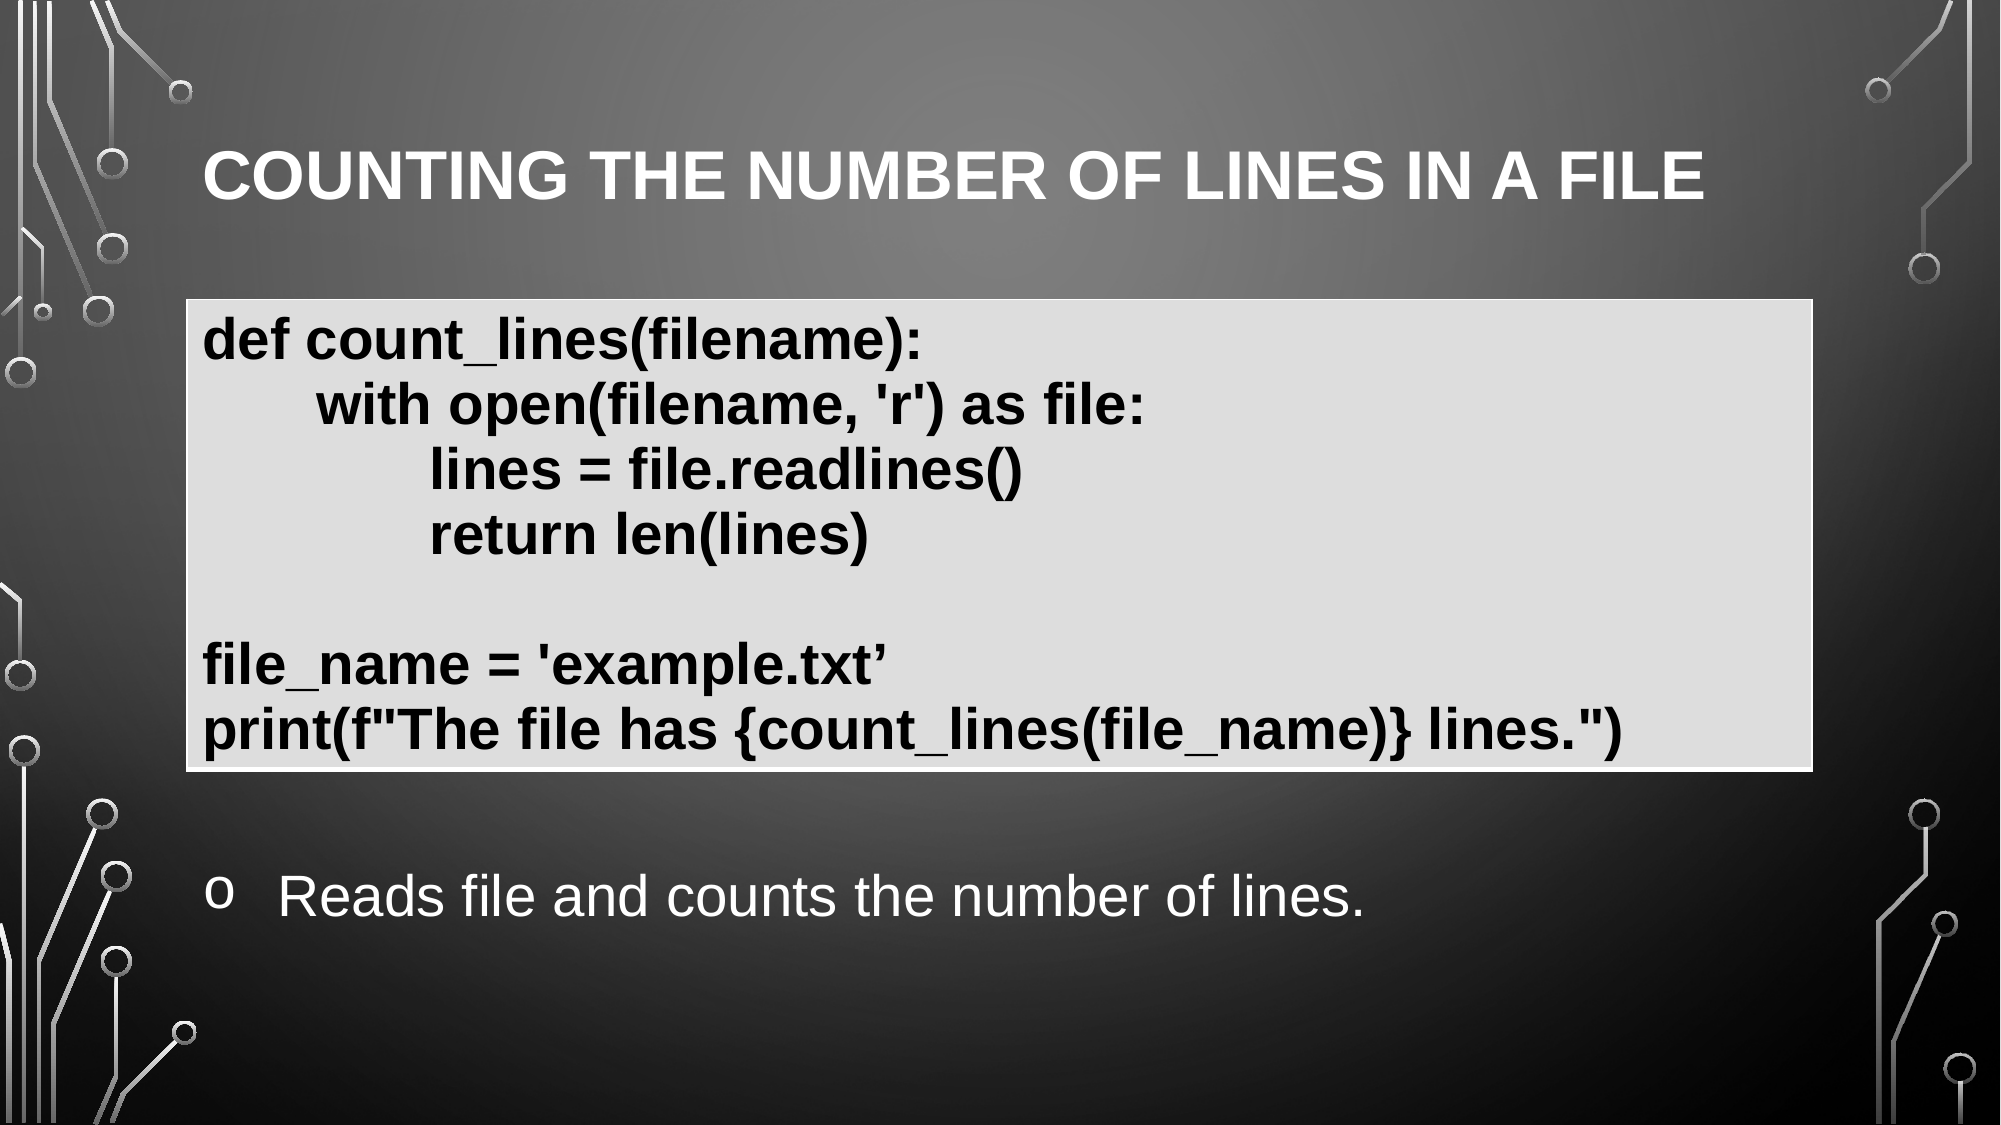

# Counting the Number of Lines in a File
| def count\_lines(filename): with open(filename, 'r') as file: lines = file.readlines() return len(lines) file\_name = 'example.txt’ print(f"The file has {count\_lines(file\_name)} lines.") |
| --- |
Reads file and counts the number of lines.